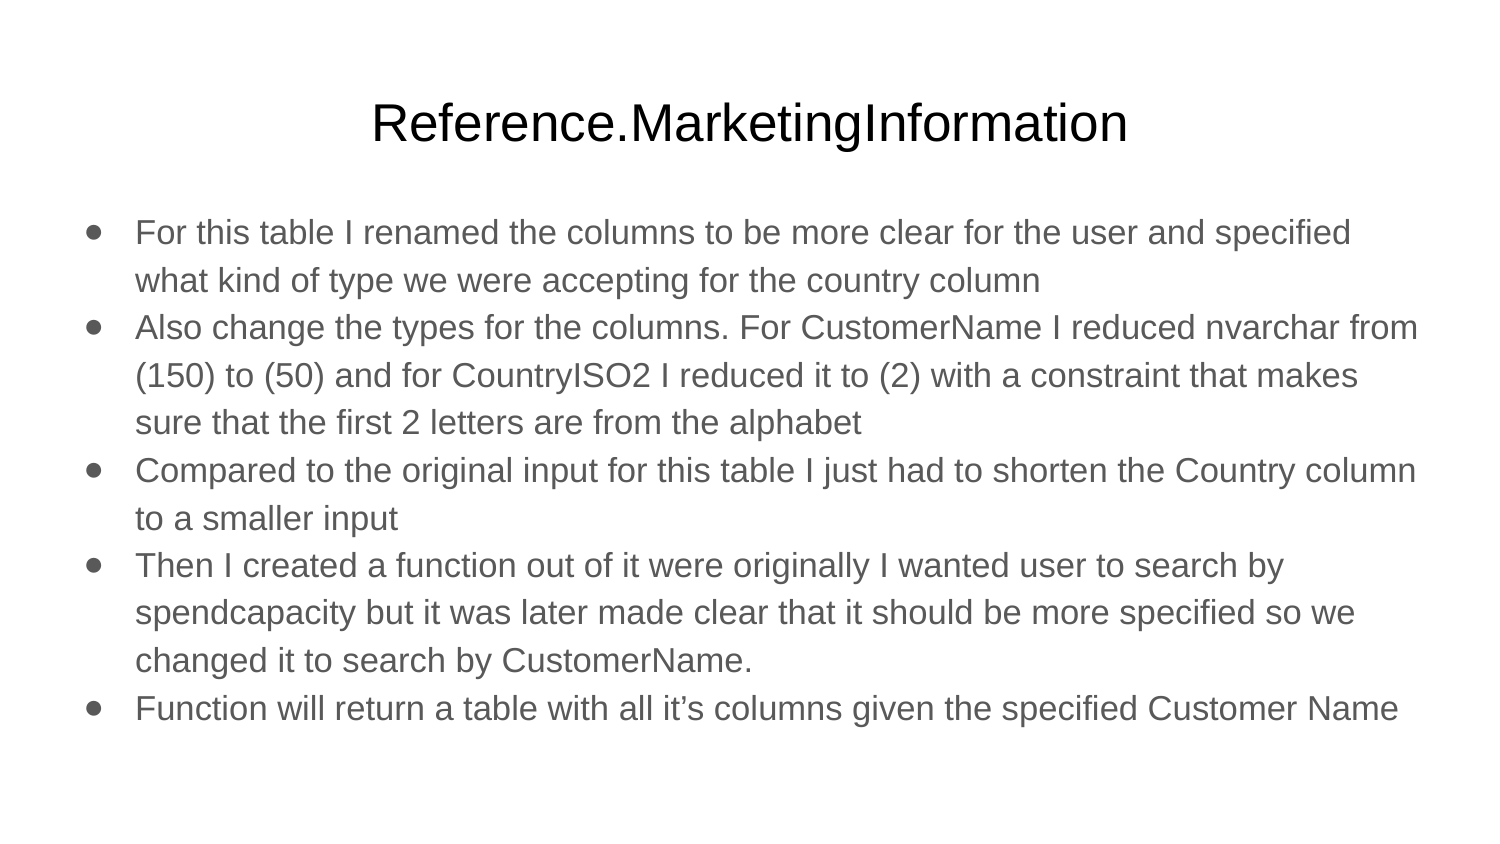

# Reference.MarketingInformation
For this table I renamed the columns to be more clear for the user and specified what kind of type we were accepting for the country column
Also change the types for the columns. For CustomerName I reduced nvarchar from (150) to (50) and for CountryISO2 I reduced it to (2) with a constraint that makes sure that the first 2 letters are from the alphabet
Compared to the original input for this table I just had to shorten the Country column to a smaller input
Then I created a function out of it were originally I wanted user to search by spendcapacity but it was later made clear that it should be more specified so we changed it to search by CustomerName.
Function will return a table with all it’s columns given the specified Customer Name